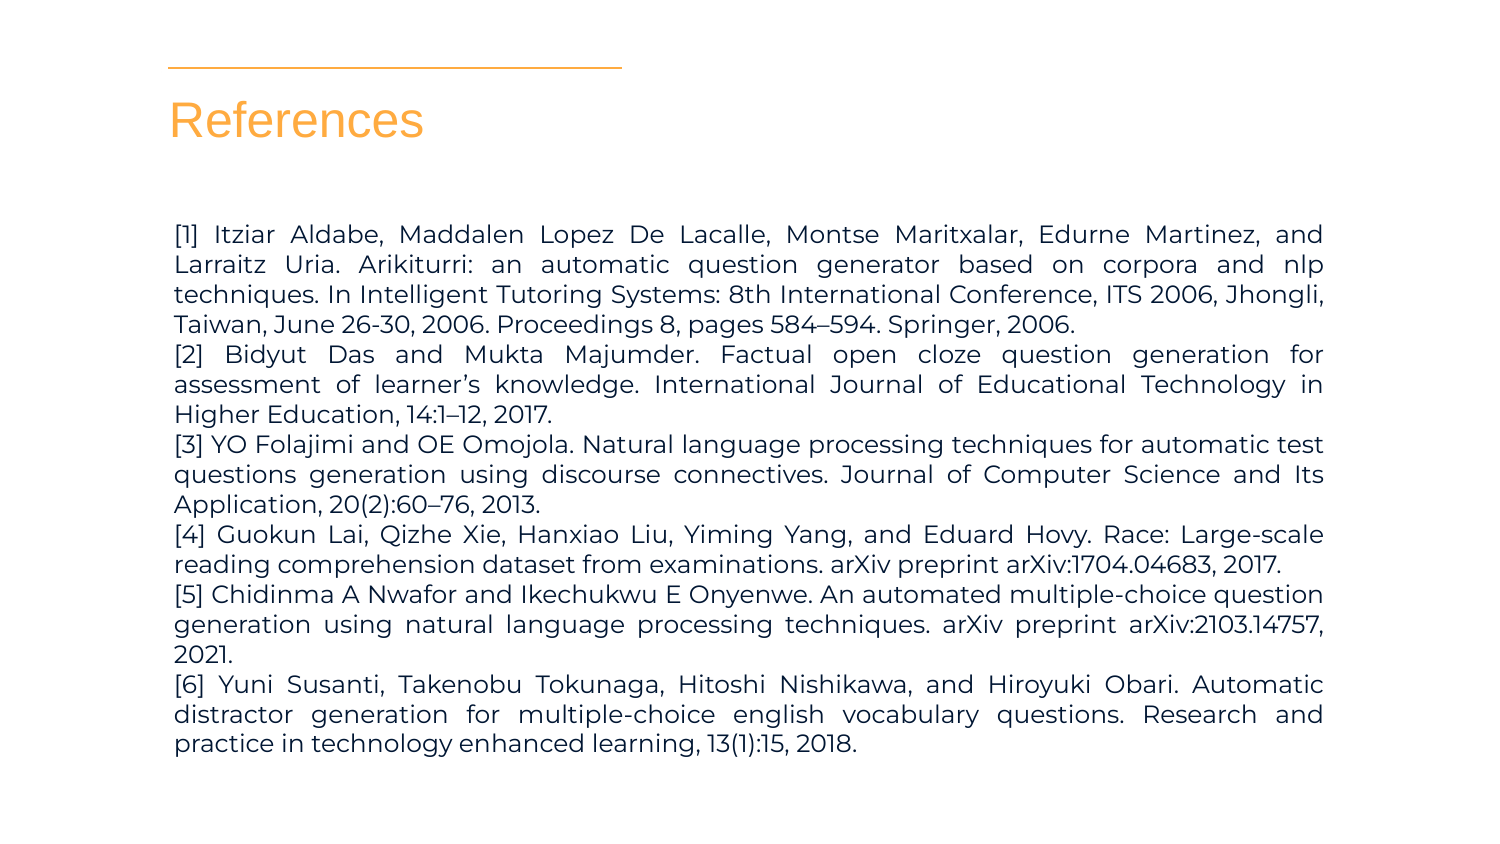

# References
[1] Itziar Aldabe, Maddalen Lopez De Lacalle, Montse Maritxalar, Edurne Martinez, and Larraitz Uria. Arikiturri: an automatic question generator based on corpora and nlp techniques. In Intelligent Tutoring Systems: 8th International Conference, ITS 2006, Jhongli, Taiwan, June 26-30, 2006. Proceedings 8, pages 584–594. Springer, 2006.
[2] Bidyut Das and Mukta Majumder. Factual open cloze question generation for assessment of learner’s knowledge. International Journal of Educational Technology in Higher Education, 14:1–12, 2017.
[3] YO Folajimi and OE Omojola. Natural language processing techniques for automatic test questions generation using discourse connectives. Journal of Computer Science and Its Application, 20(2):60–76, 2013.
[4] Guokun Lai, Qizhe Xie, Hanxiao Liu, Yiming Yang, and Eduard Hovy. Race: Large-scale reading comprehension dataset from examinations. arXiv preprint arXiv:1704.04683, 2017.
[5] Chidinma A Nwafor and Ikechukwu E Onyenwe. An automated multiple-choice question generation using natural language processing techniques. arXiv preprint arXiv:2103.14757, 2021.
[6] Yuni Susanti, Takenobu Tokunaga, Hitoshi Nishikawa, and Hiroyuki Obari. Automatic distractor generation for multiple-choice english vocabulary questions. Research and practice in technology enhanced learning, 13(1):15, 2018.